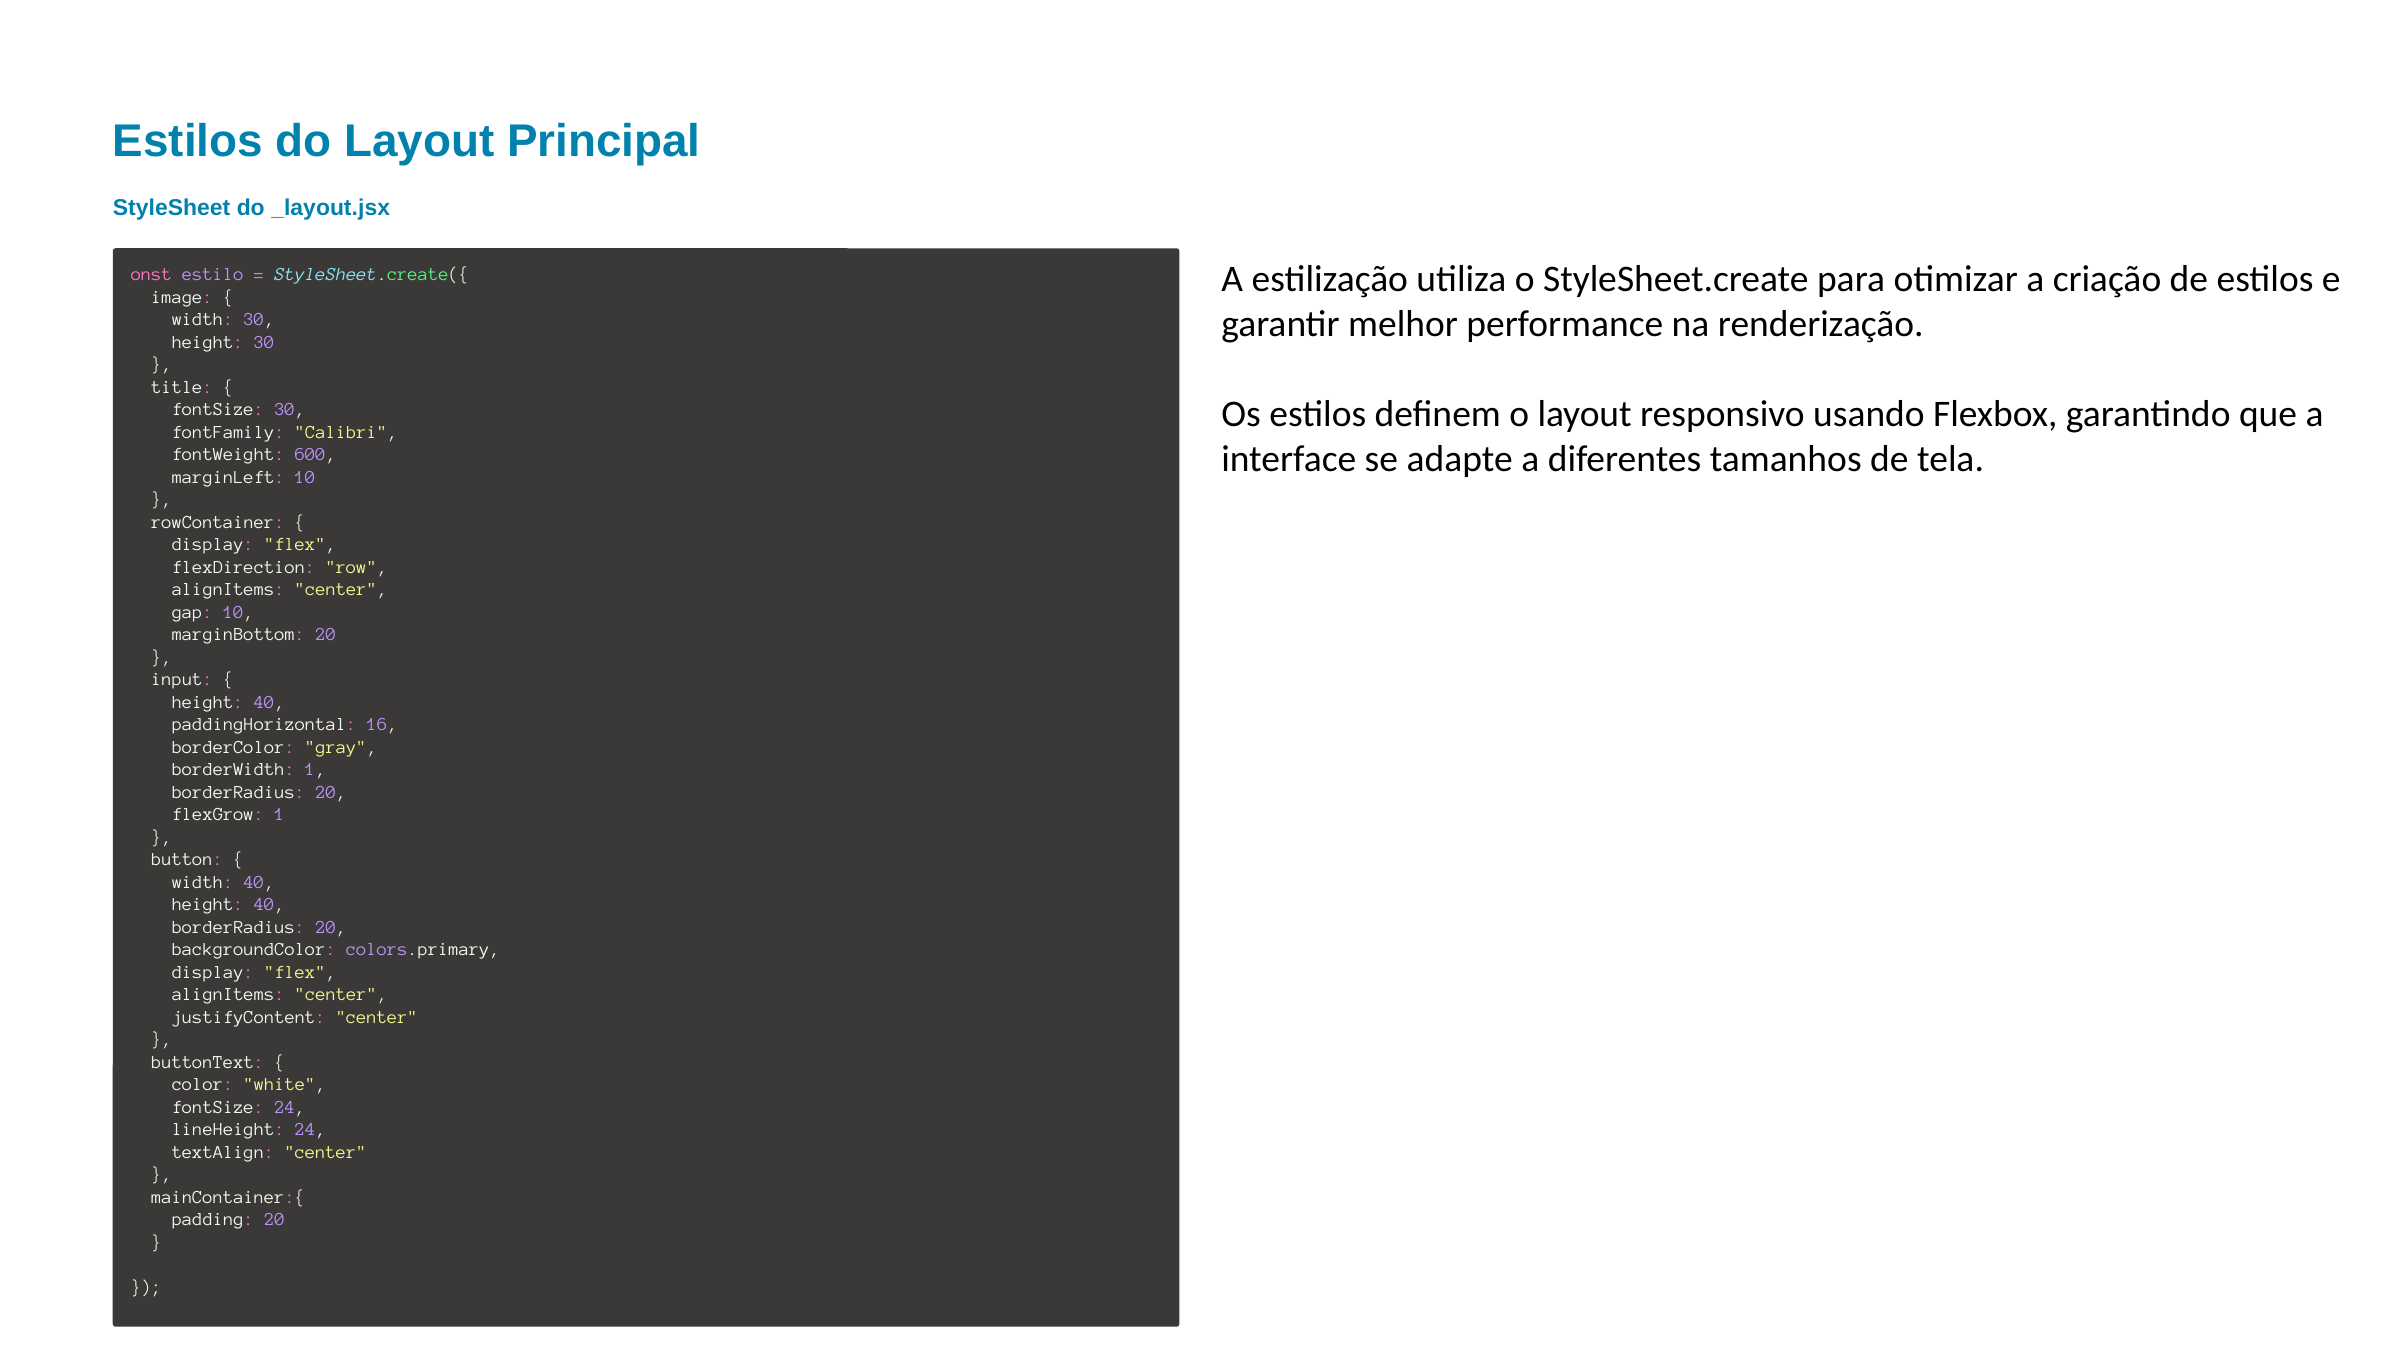

Estilos do Layout Principal
StyleSheet do _layout.jsx
A estilização utiliza o StyleSheet.create para otimizar a criação de estilos e
garantir melhor performance na renderização.

Os estilos definem o layout responsivo usando Flexbox, garantindo que a
interface se adapte a diferentes tamanhos de tela.

onst estilo = StyleSheet.create({
  image: {
    width: 30,
    height: 30
  },
  title: {
    fontSize: 30,
    fontFamily: "Calibri",
    fontWeight: 600,
    marginLeft: 10
  },
  rowContainer: {
    display: "flex",
    flexDirection: "row",
    alignItems: "center",
    gap: 10,
    marginBottom: 20
  },
  input: {
    height: 40,
    paddingHorizontal: 16,
    borderColor: "gray",
    borderWidth: 1,
    borderRadius: 20,
    flexGrow: 1
  },
  button: {
    width: 40,
    height: 40,
    borderRadius: 20,
    backgroundColor: colors.primary,
    display: "flex",
    alignItems: "center",
    justifyContent: "center"
  },
  buttonText: {
    color: "white",
    fontSize: 24,
    lineHeight: 24,
    textAlign: "center"
  },
  mainContainer:{
    padding: 20
  }
});